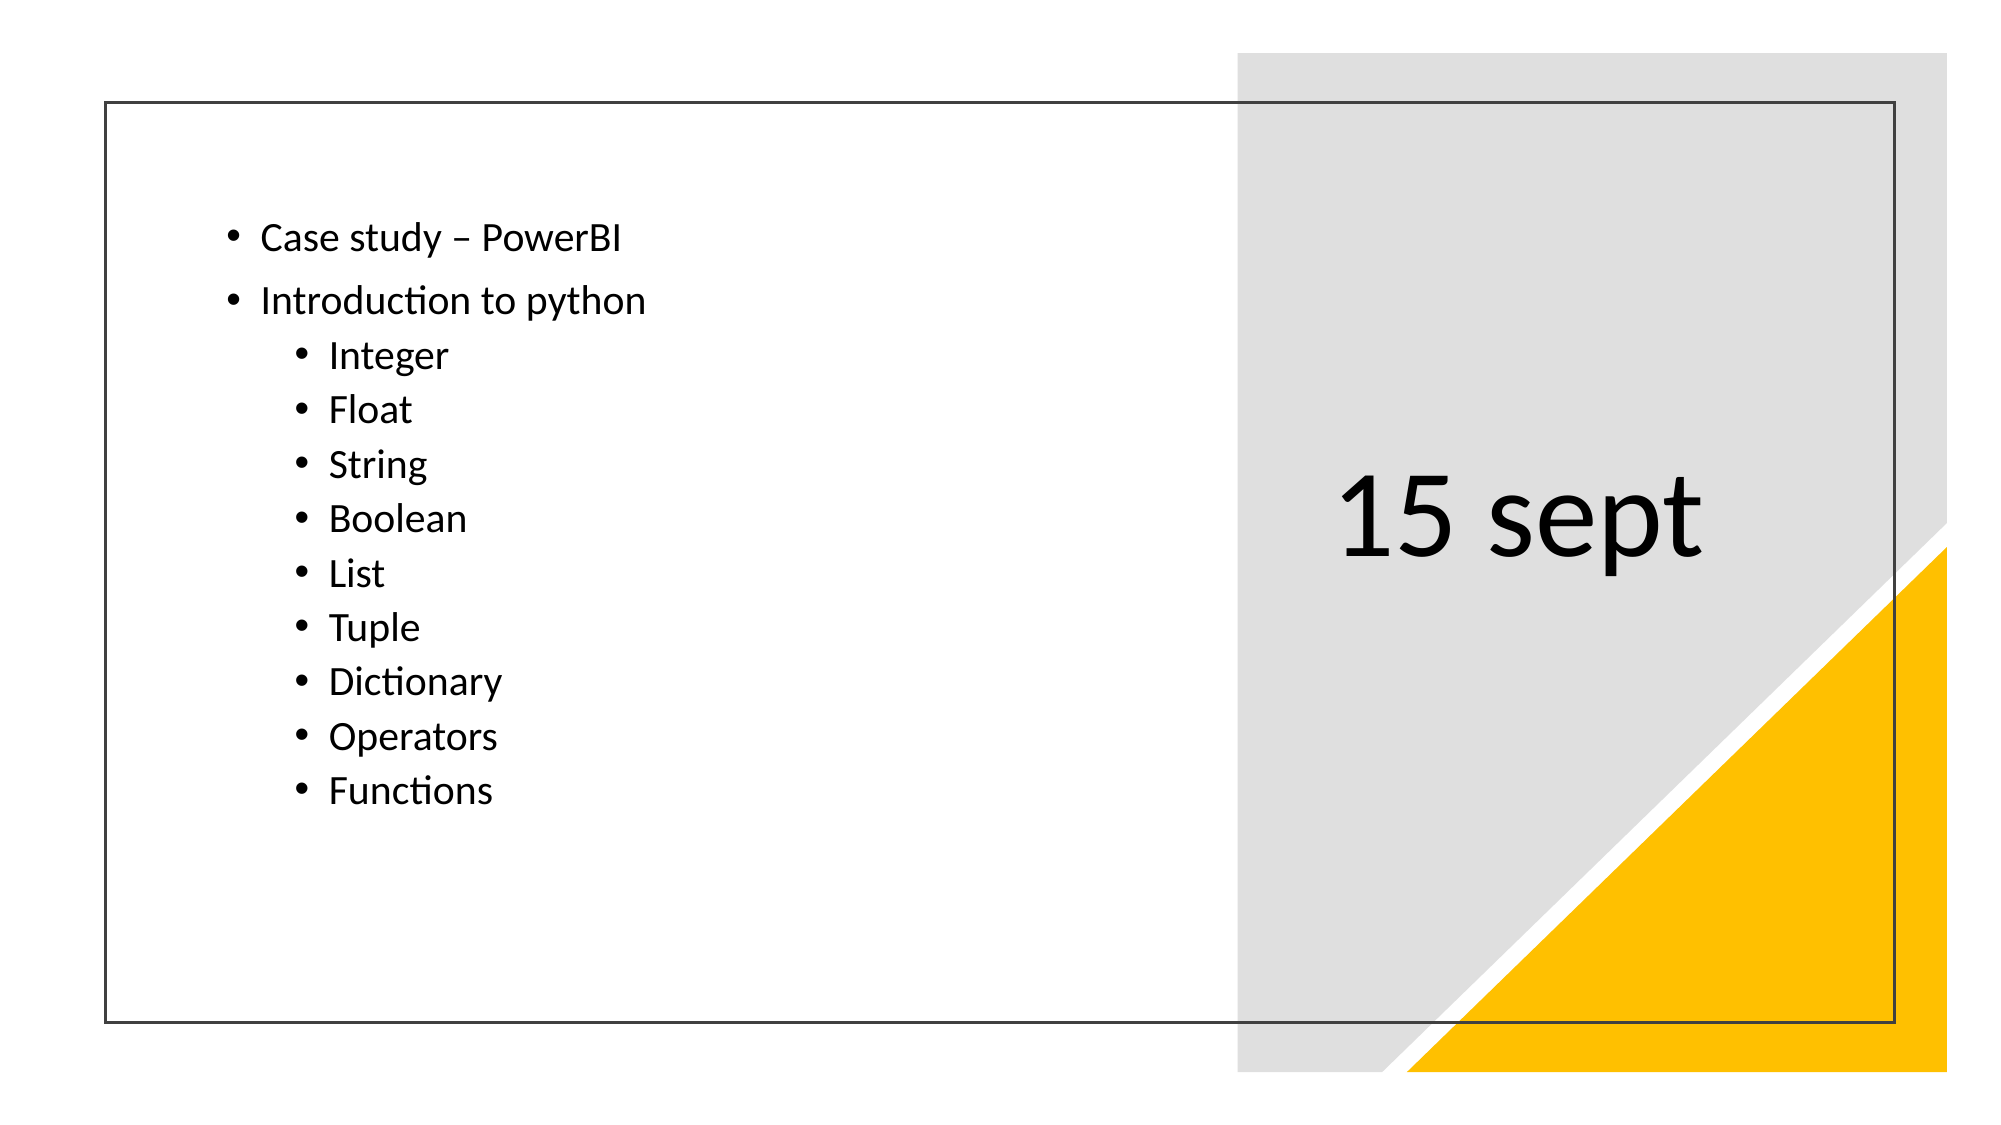

Case study – PowerBI
Introduction to python
Integer
Float
String
Boolean
List
Tuple
Dictionary
Operators
Functions

# 15 sept